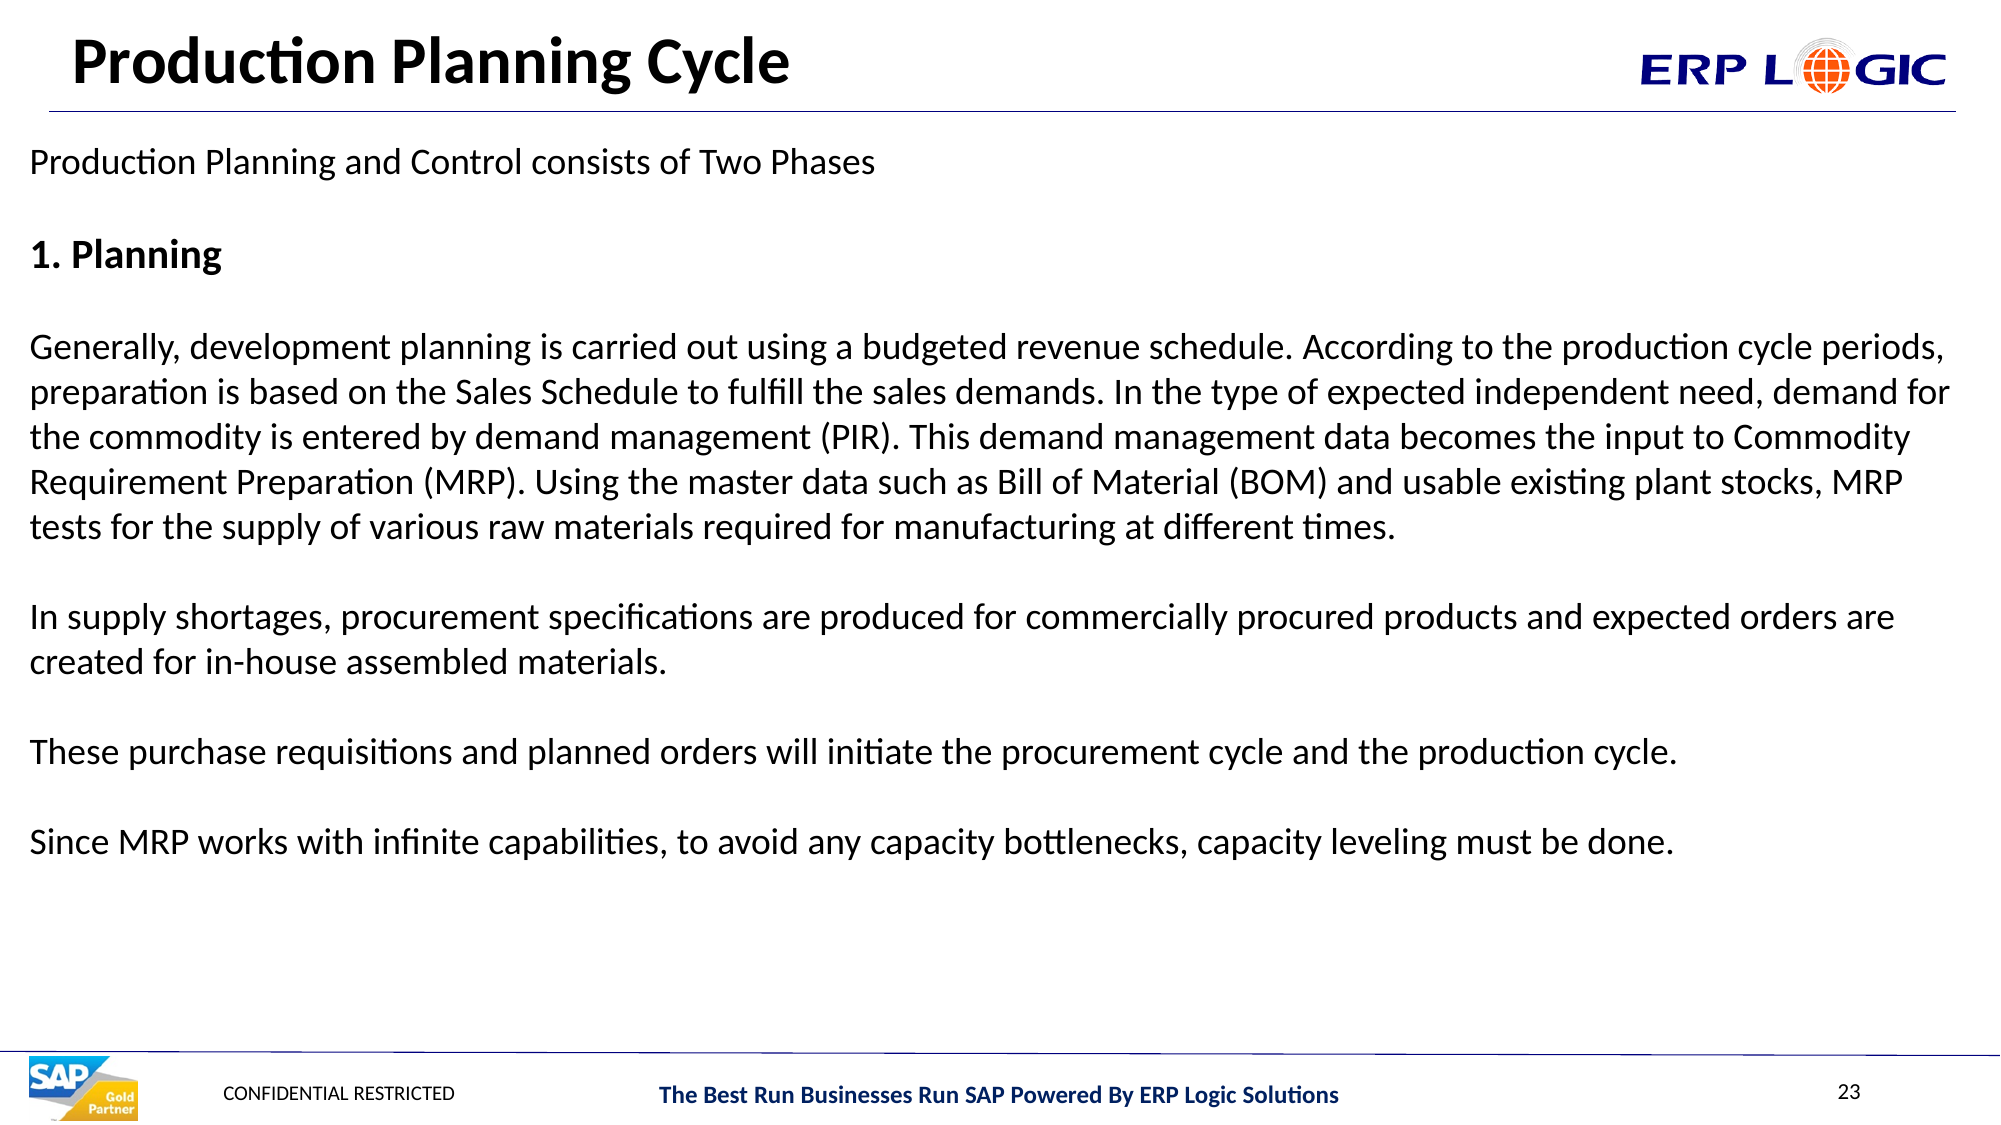

# Production Planning Cycle
Production Planning and Control consists of Two Phases

1. Planning

Generally, development planning is carried out using a budgeted revenue schedule. According to the production cycle periods, preparation is based on the Sales Schedule to fulfill the sales demands. In the type of expected independent need, demand for the commodity is entered by demand management (PIR). This demand management data becomes the input to Commodity Requirement Preparation (MRP). Using the master data such as Bill of Material (BOM) and usable existing plant stocks, MRP tests for the supply of various raw materials required for manufacturing at different times.

In supply shortages, procurement specifications are produced for commercially procured products and expected orders are created for in-house assembled materials.

These purchase requisitions and planned orders will initiate the procurement cycle and the production cycle.

Since MRP works with infinite capabilities, to avoid any capacity bottlenecks, capacity leveling must be done.